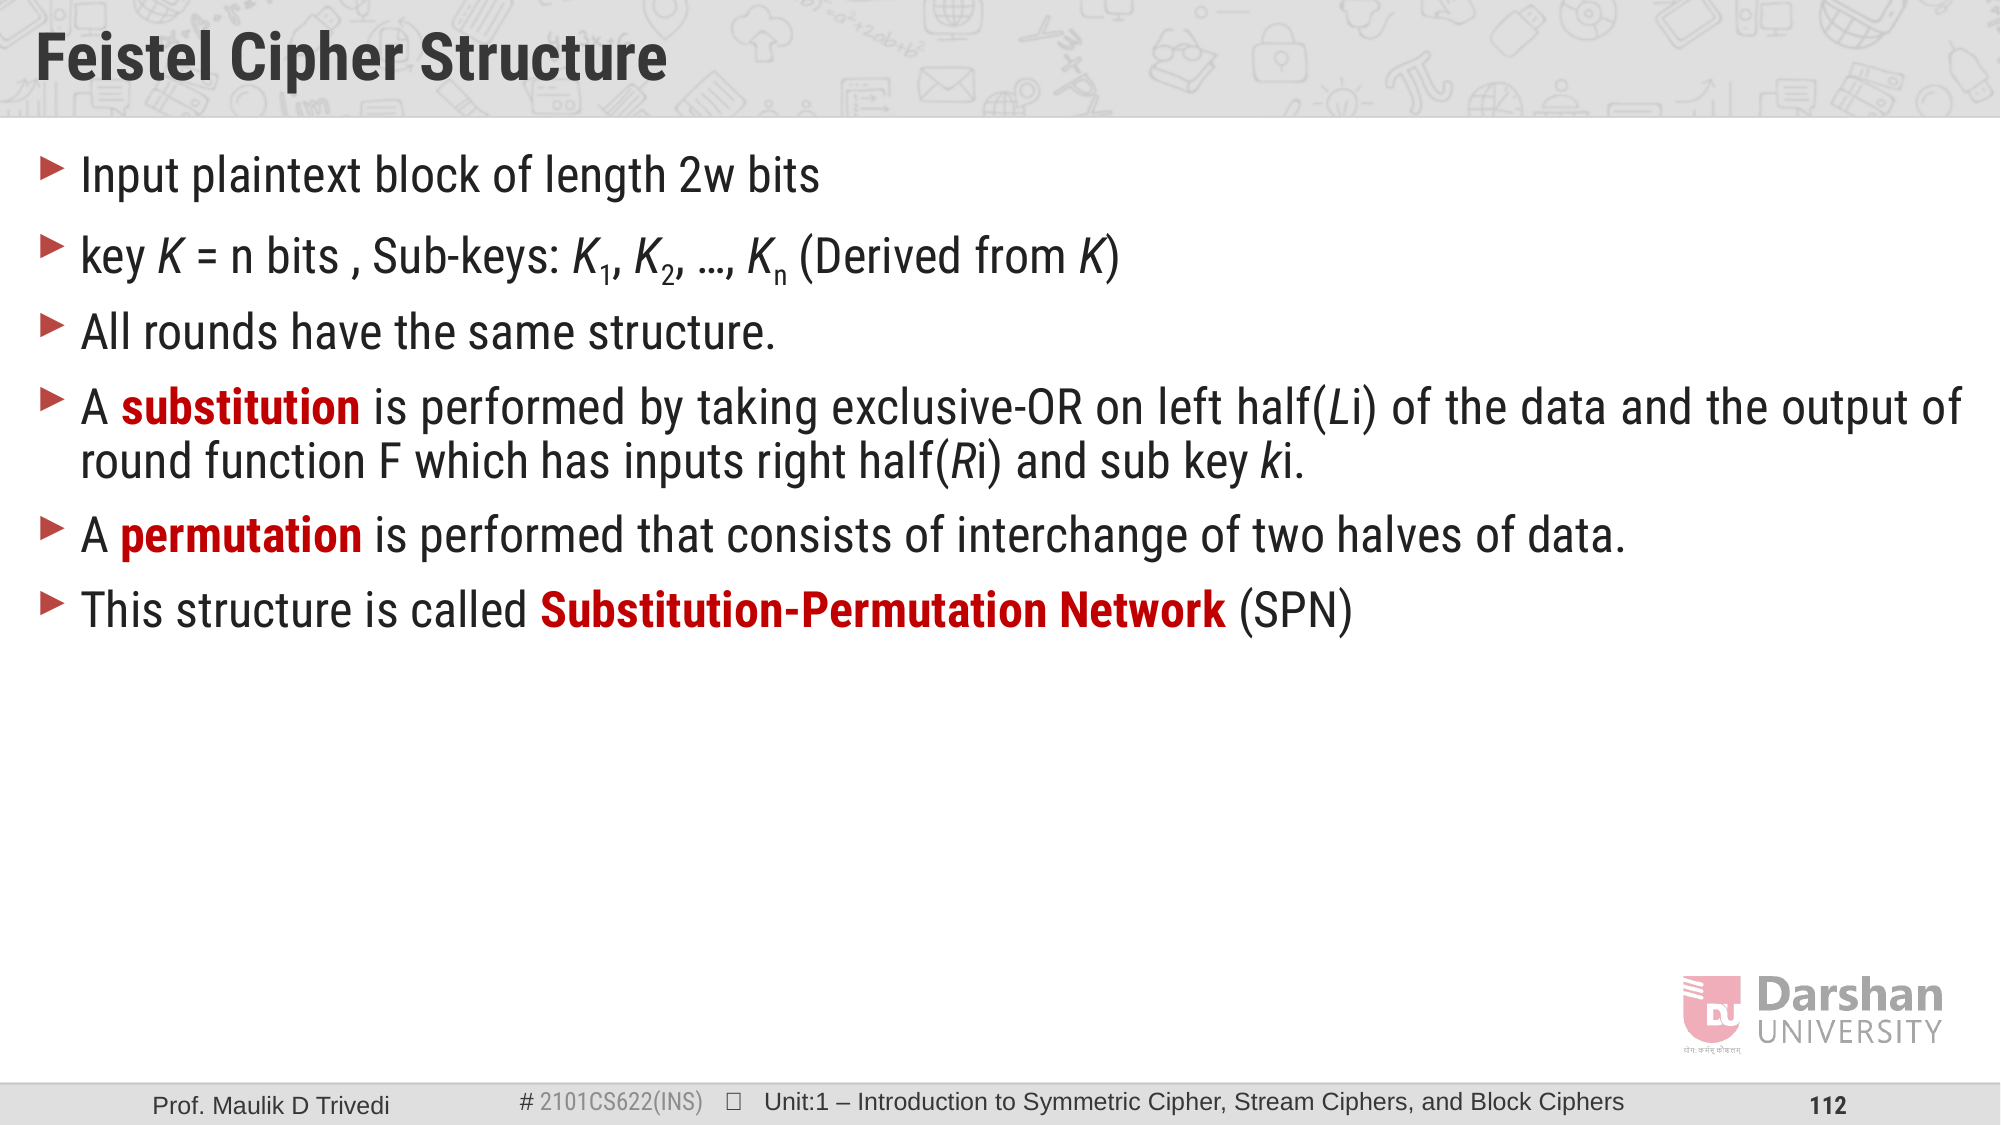

# Feistel Cipher Structure
Input plaintext block of length 2w bits
key K = n bits , Sub-keys: K1, K2, …, Kn (Derived from K)
All rounds have the same structure.
A substitution is performed by taking exclusive-OR on left half(Li) of the data and the output of round function F which has inputs right half(Ri) and sub key ki.
A permutation is performed that consists of interchange of two halves of data.
This structure is called Substitution-Permutation Network (SPN)